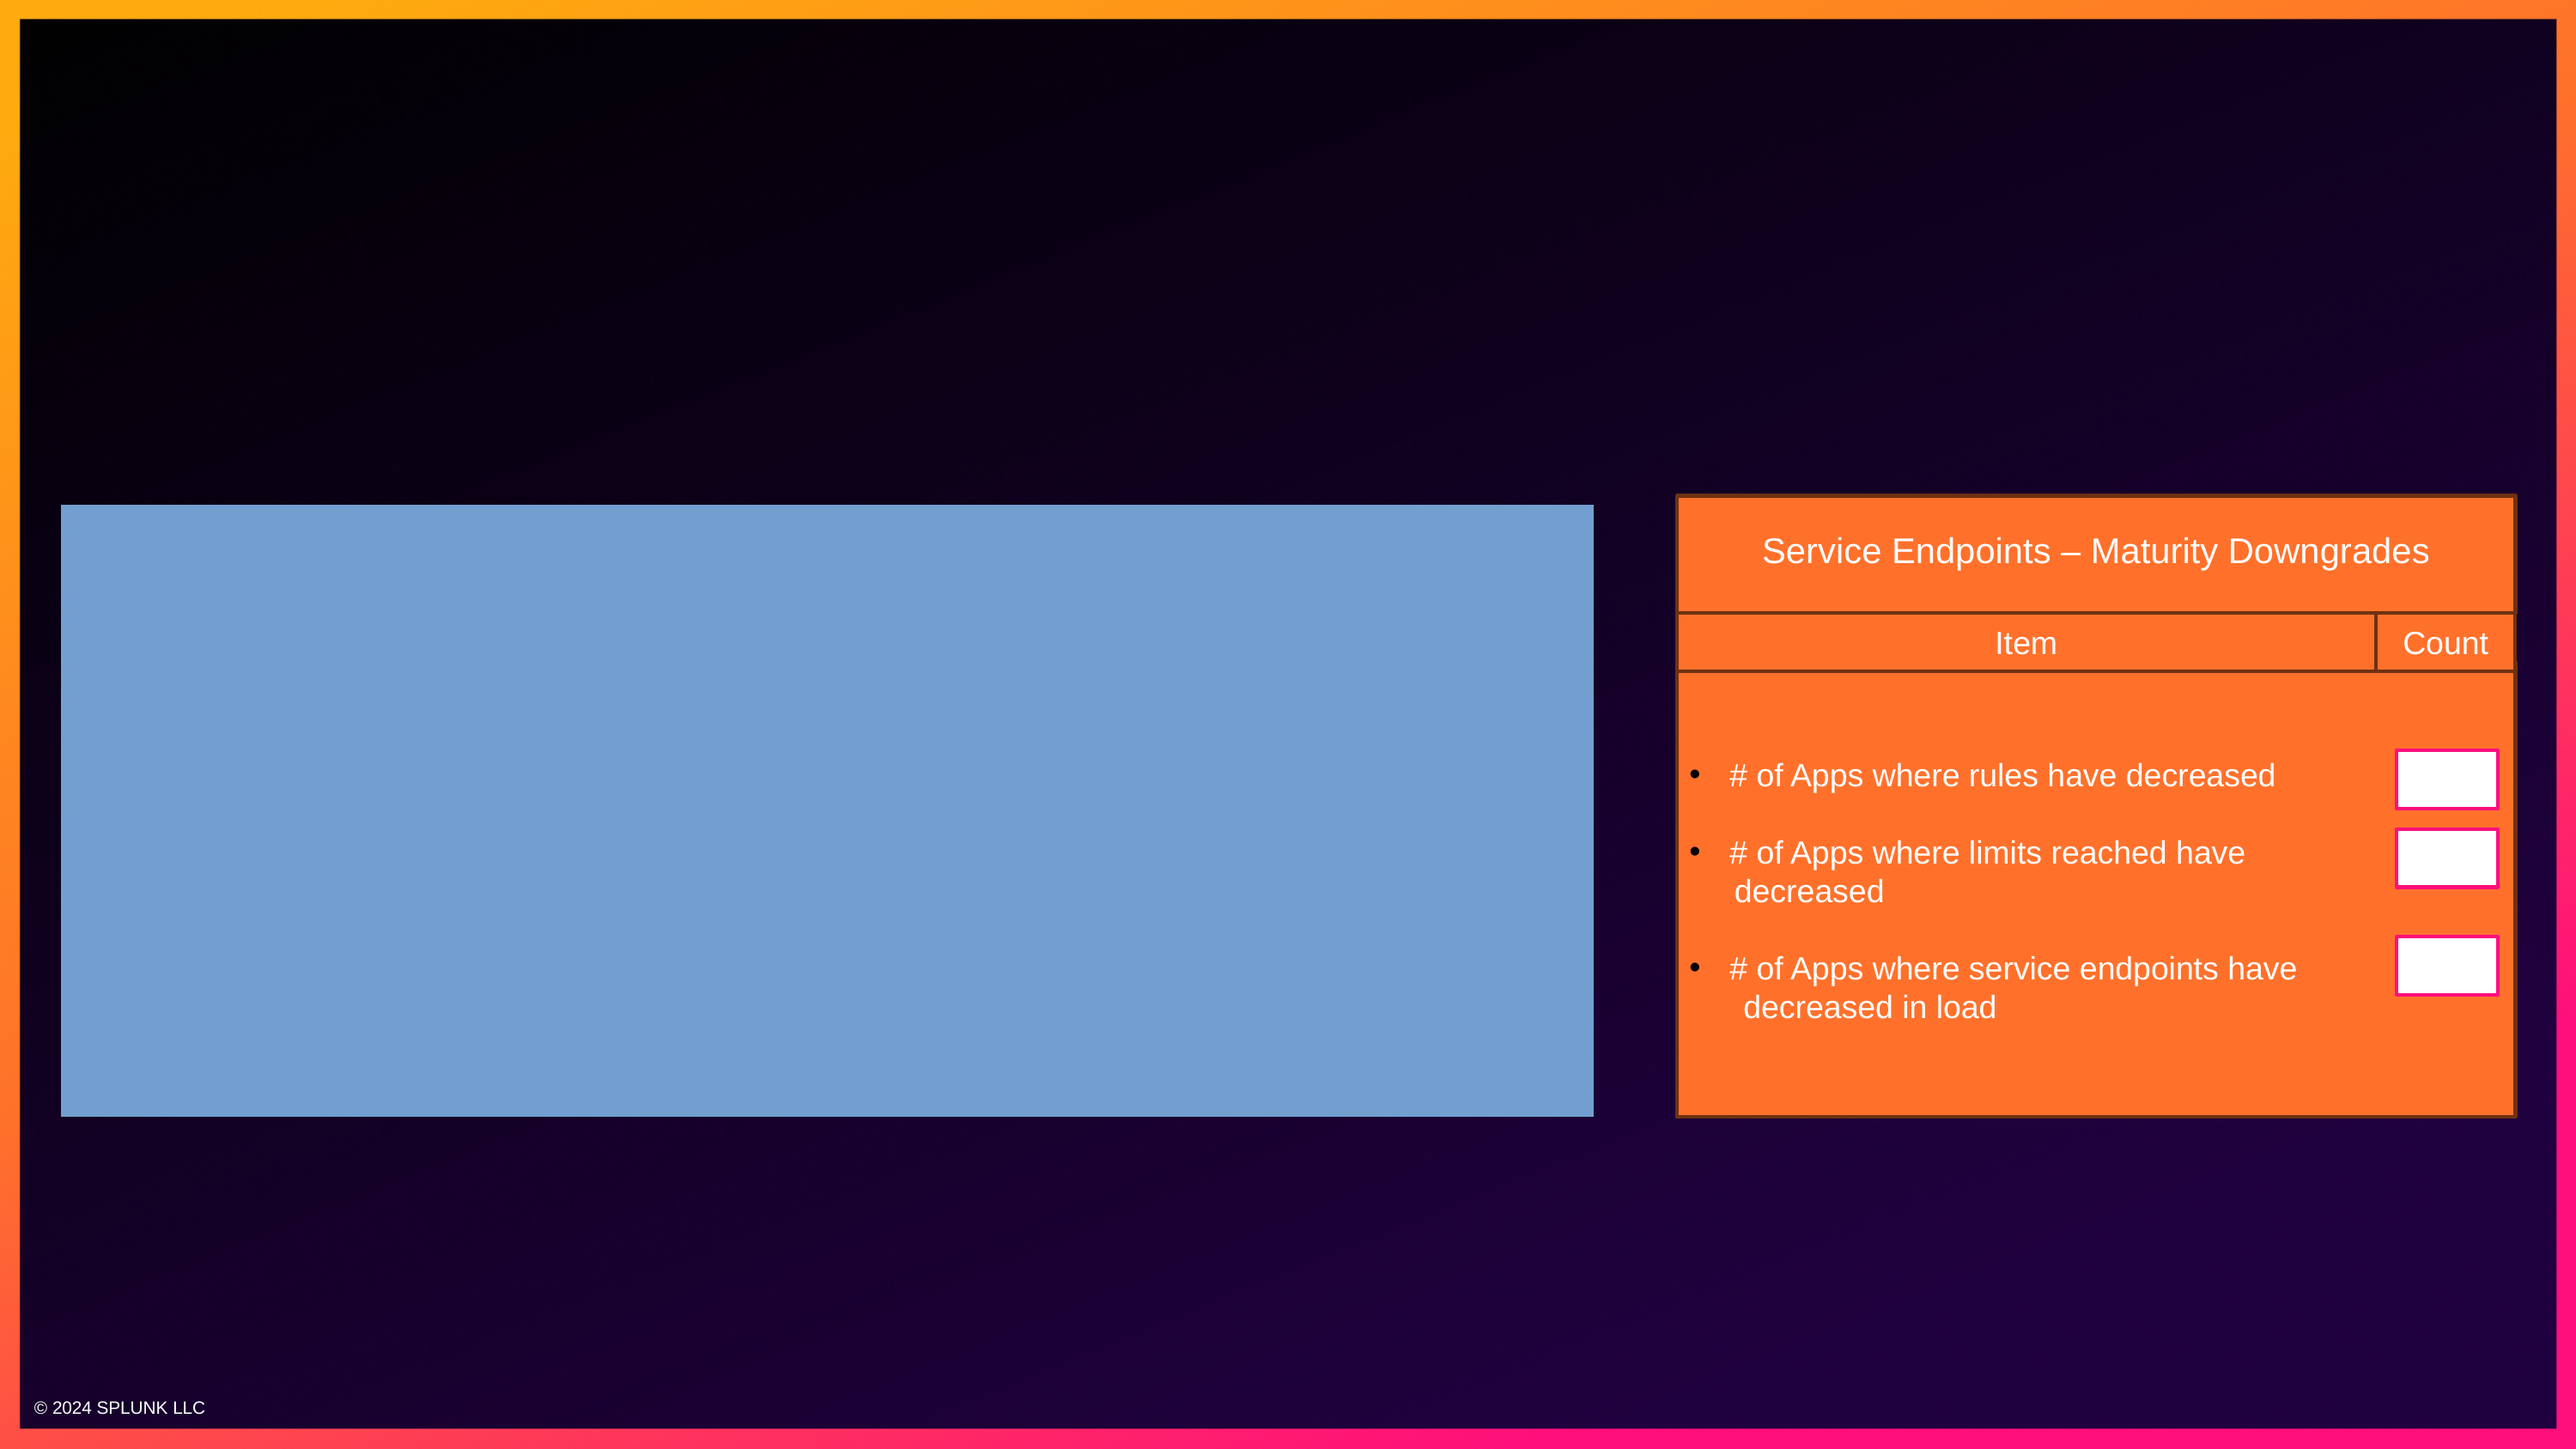

#
Metric Limits
Service Endpoints – Maturity Downgrades

Item
Count
# of Apps where rules have decreased

# of Apps where limits reached have
     decreased

# of Apps where service endpoints have
      decreased in load